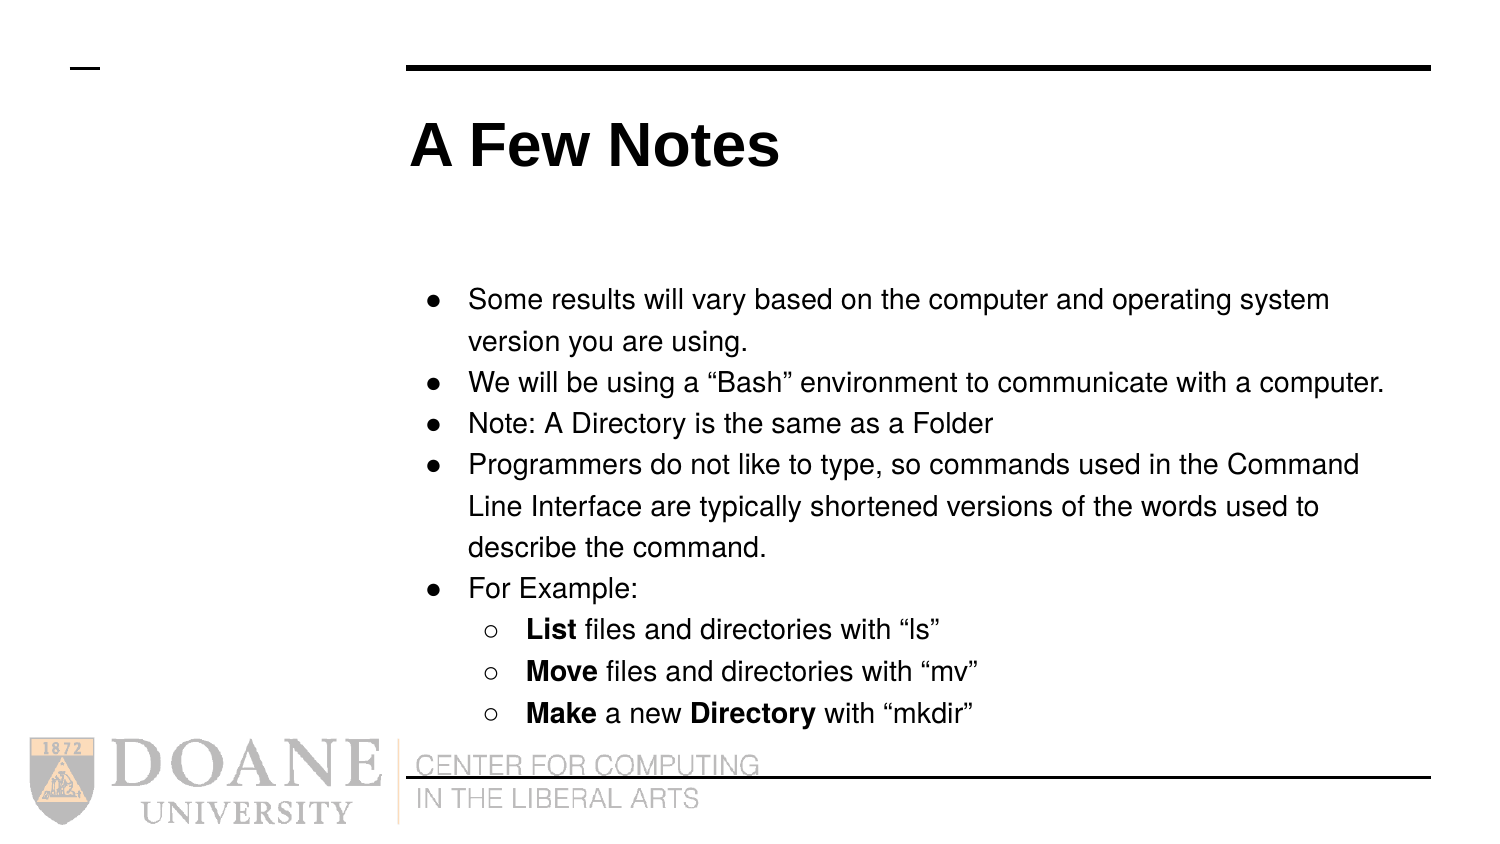

# A Few Notes
Some results will vary based on the computer and operating system version you are using.
We will be using a “Bash” environment to communicate with a computer.
Note: A Directory is the same as a Folder
Programmers do not like to type, so commands used in the Command Line Interface are typically shortened versions of the words used to describe the command.
For Example:
List files and directories with “ls”
Move files and directories with “mv”
Make a new Directory with “mkdir”